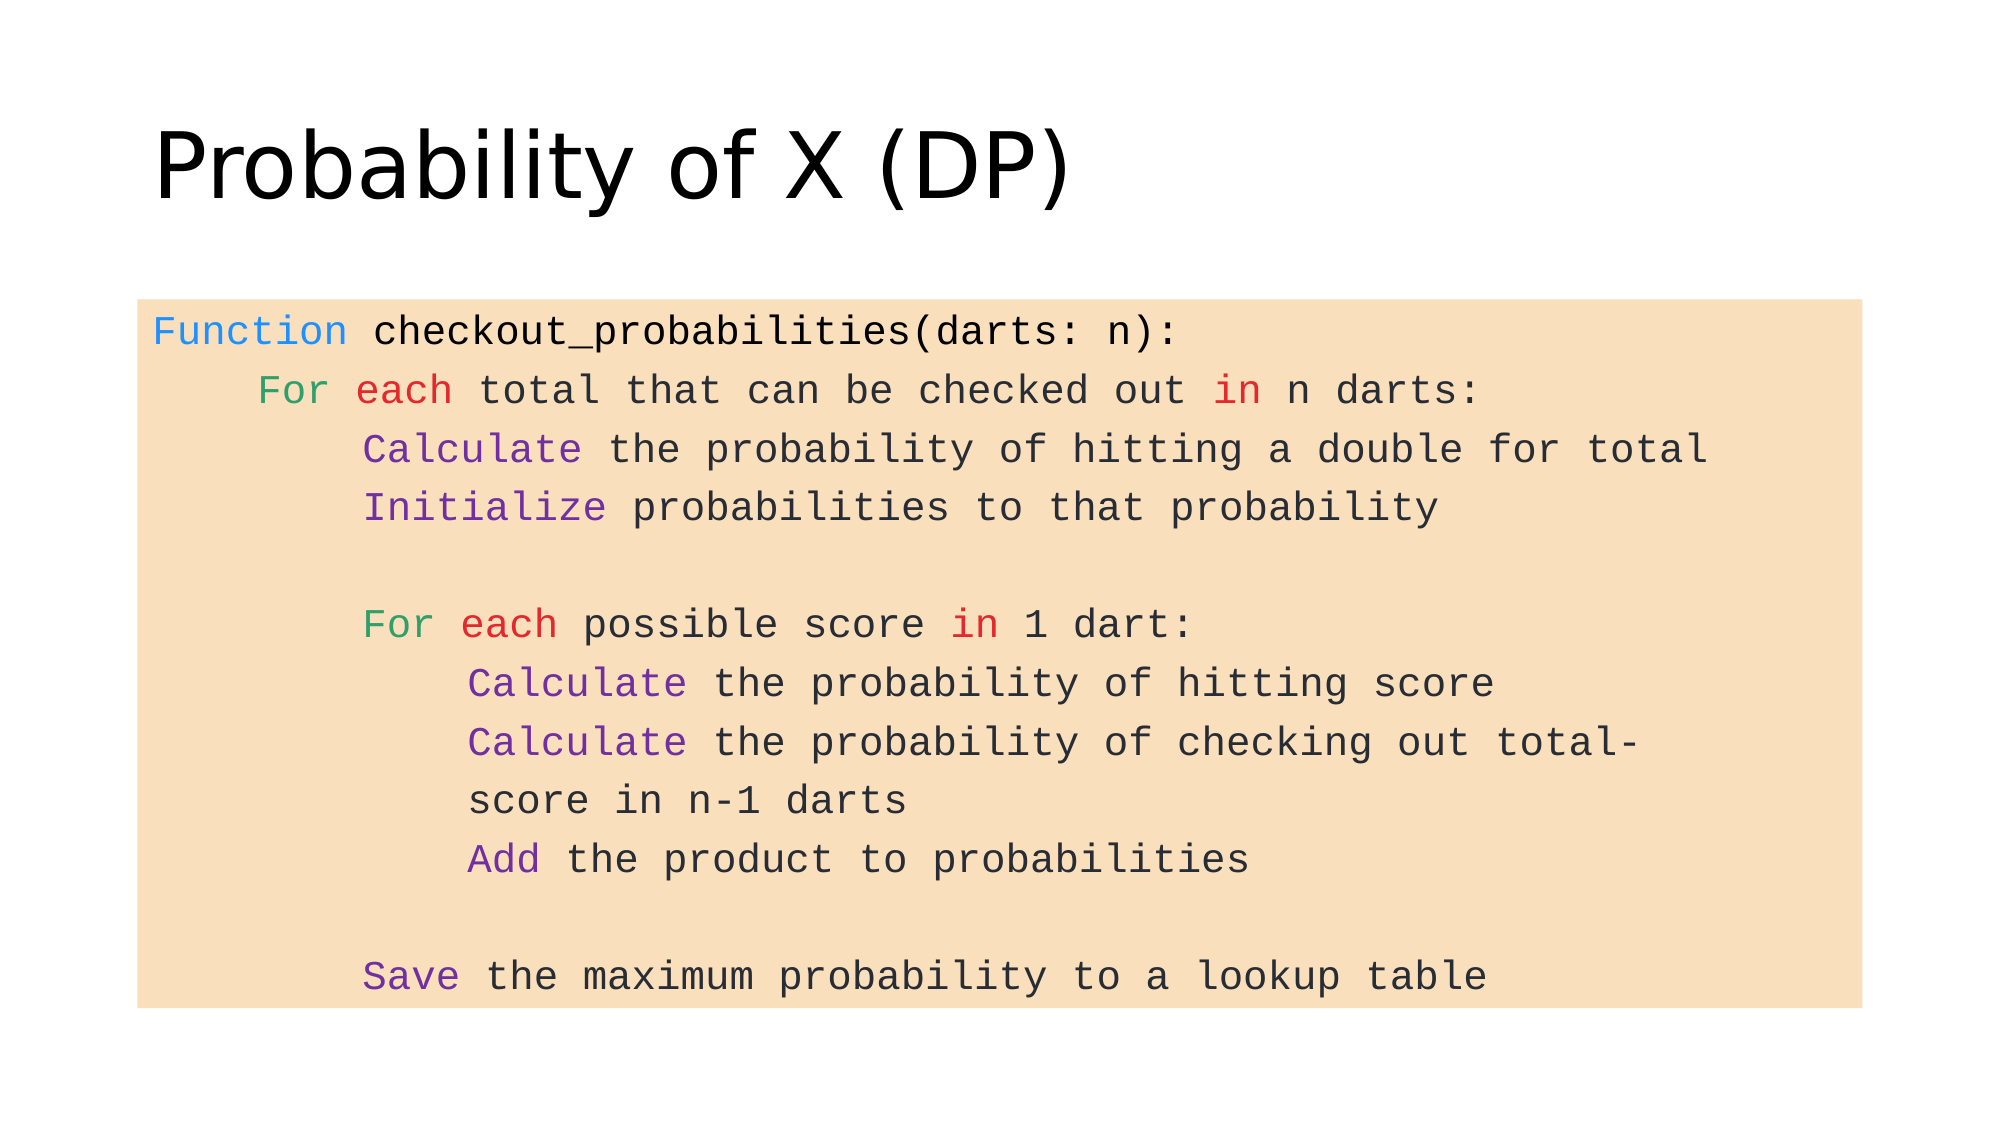

# Probability of X (DP)
Function checkout_probabilities(darts: n):
	For each total that can be checked out in n darts:
		Calculate the probability of hitting a double for total
		Initialize probabilities to that probability

		For each possible score in 1 dart:
			Calculate the probability of hitting score
			Calculate the probability of checking out total-
			score in n-1 darts
			Add the product to probabilities

		Save the maximum probability to a lookup table